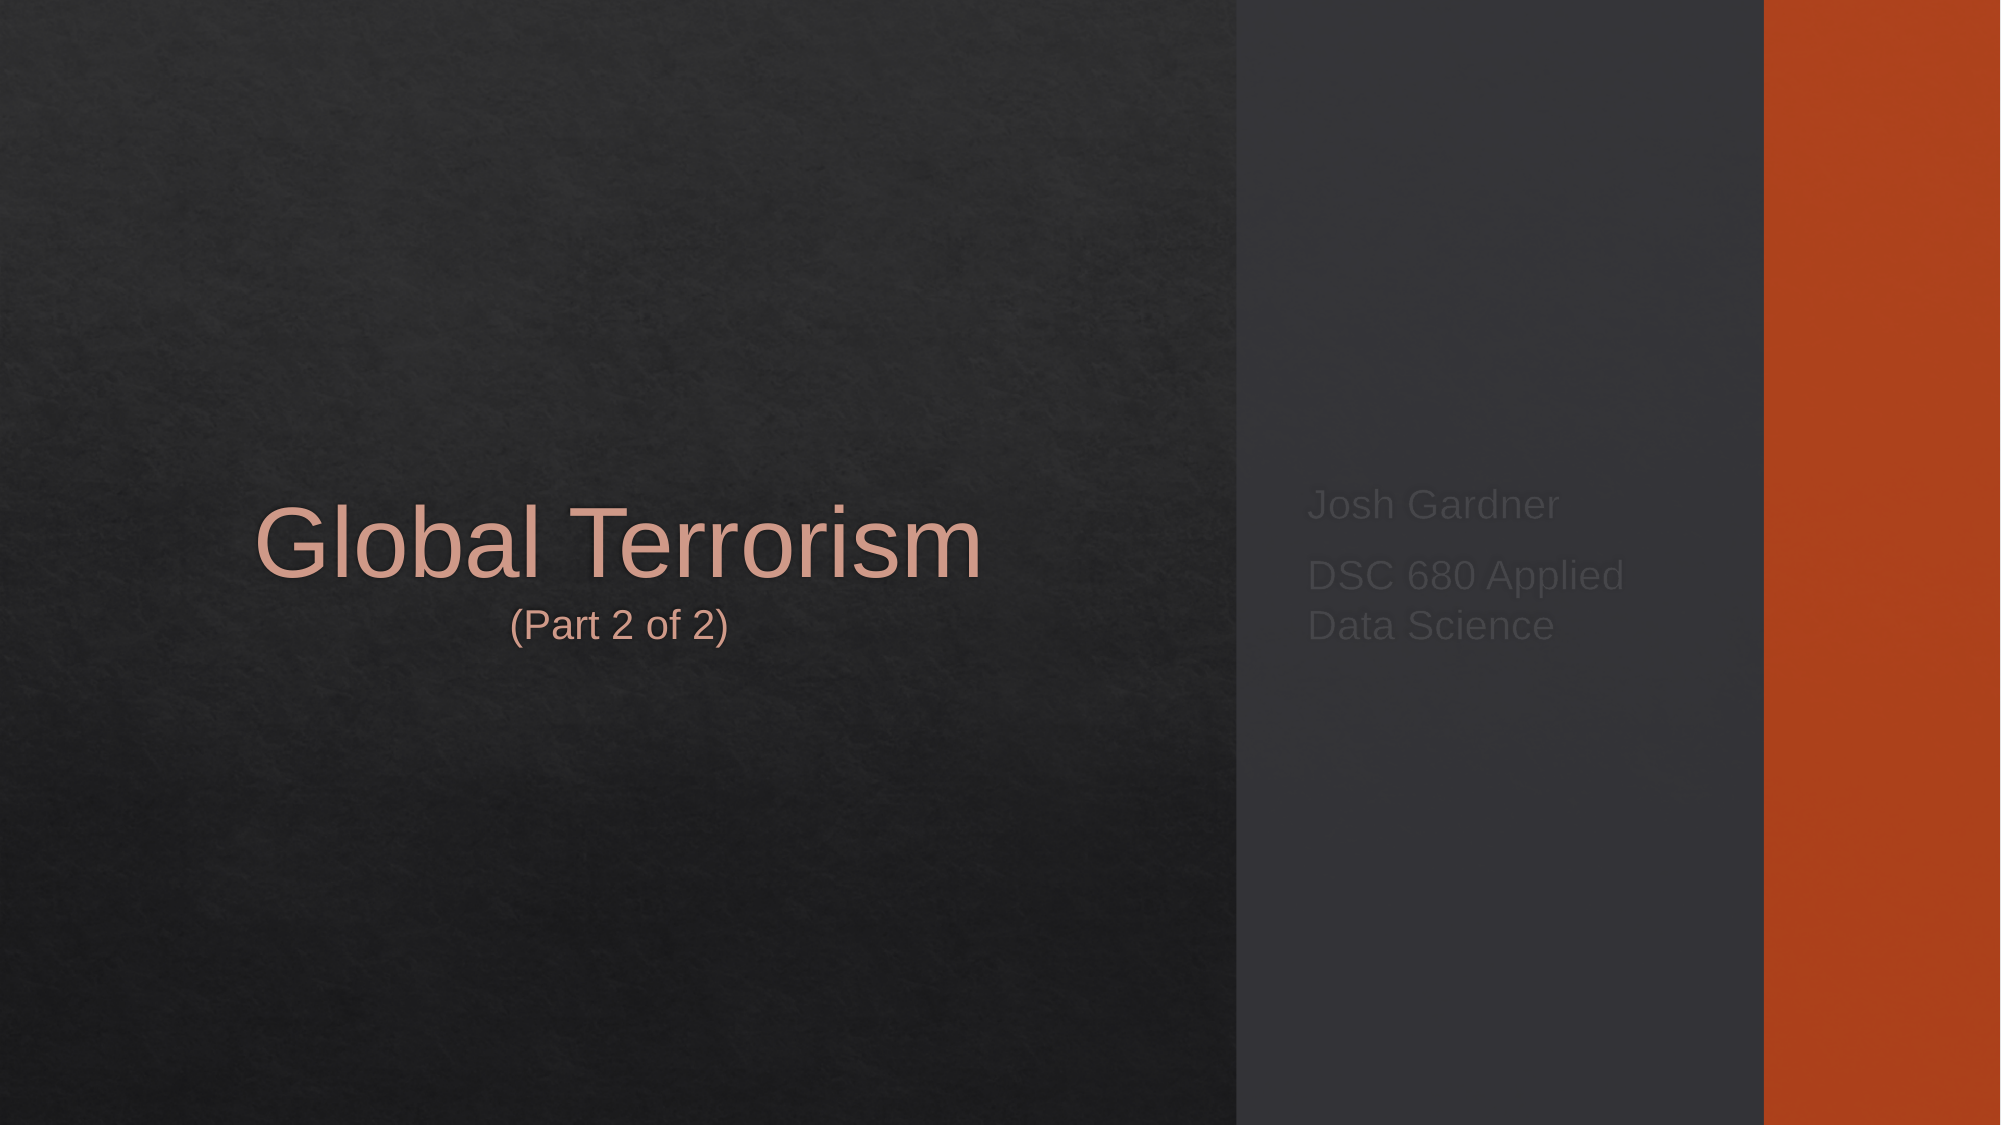

# Global Terrorism (Part 2 of 2)
Josh Gardner
DSC 680 Applied Data Science